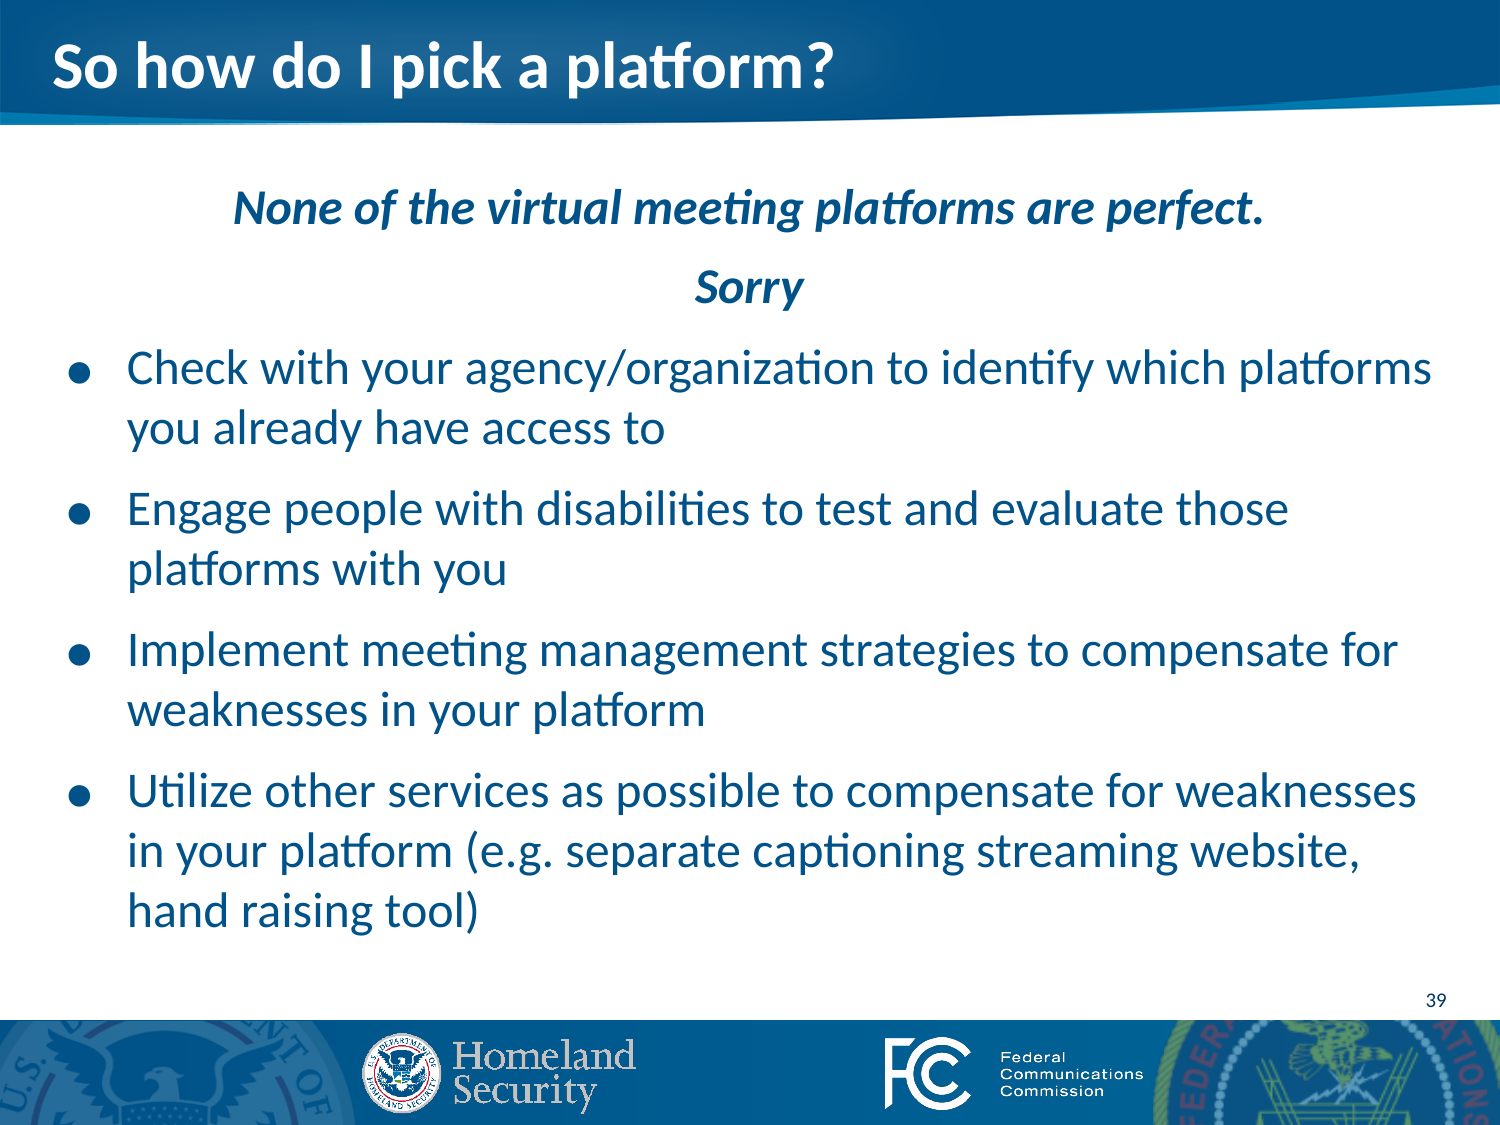

# So how do I pick a platform?
None of the virtual meeting platforms are perfect.
Sorry
Check with your agency/organization to identify which platforms you already have access to
Engage people with disabilities to test and evaluate those platforms with you
Implement meeting management strategies to compensate for weaknesses in your platform
Utilize other services as possible to compensate for weaknesses in your platform (e.g. separate captioning streaming website, hand raising tool)

39